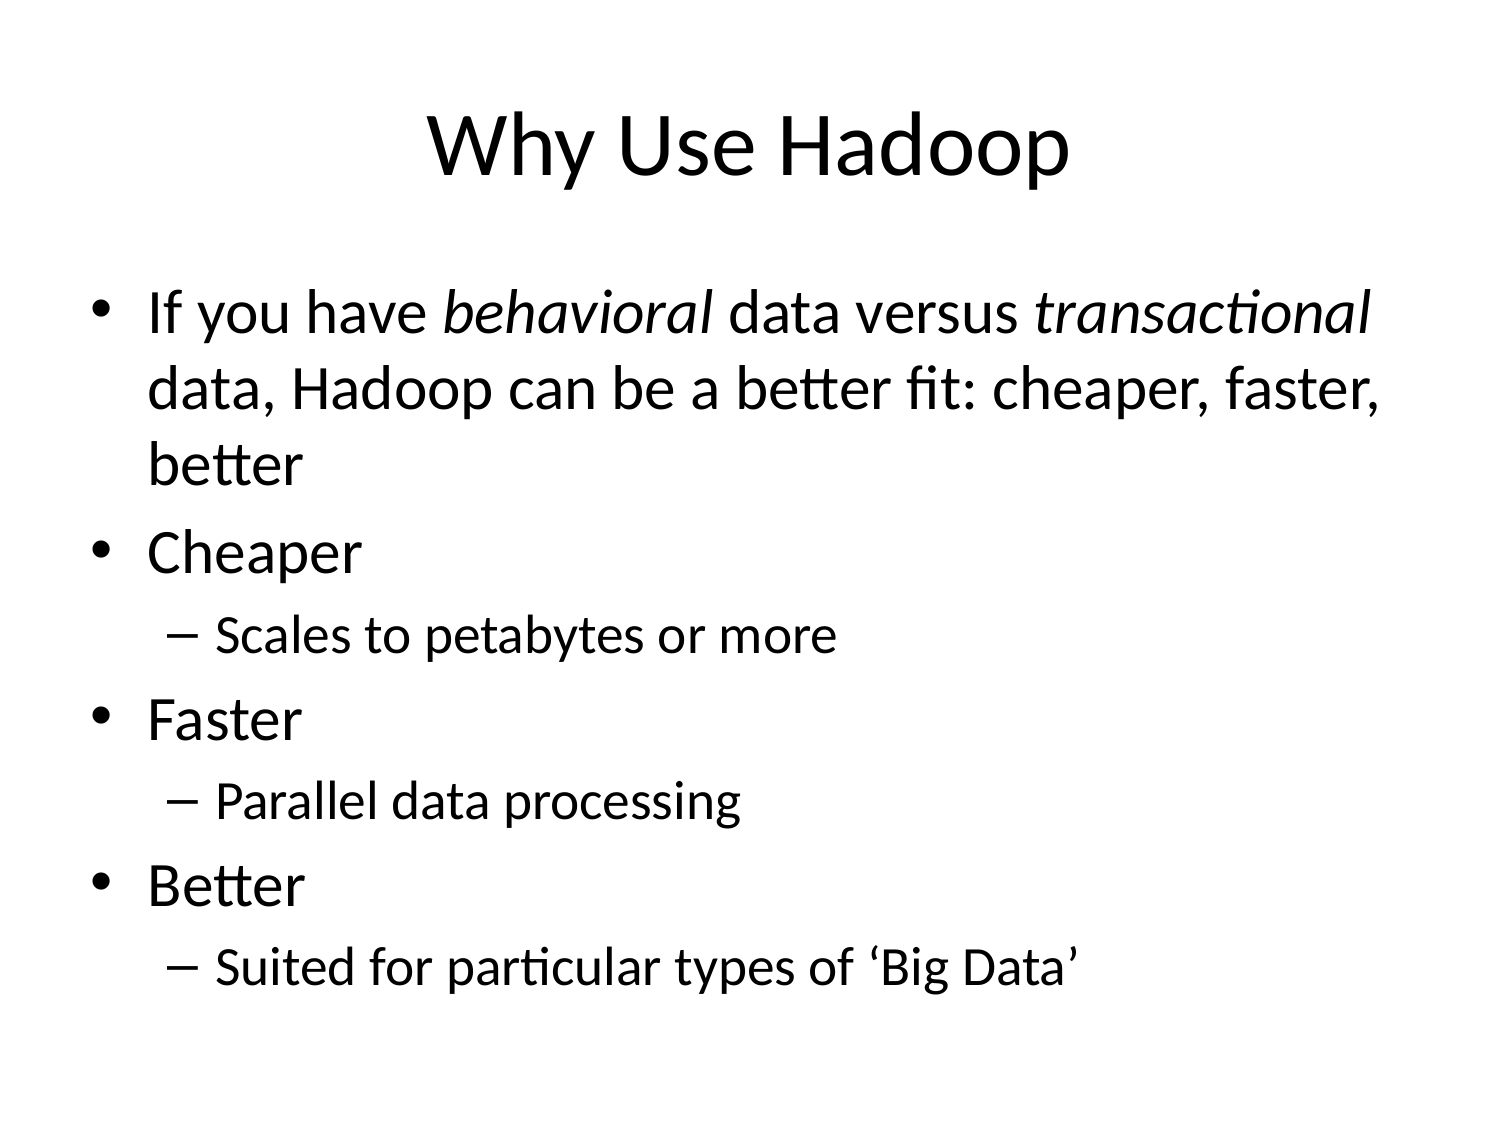

# Why Use Hadoop
If you have behavioral data versus transactional data, Hadoop can be a better fit: cheaper, faster, better
Cheaper
Scales to petabytes or more
Faster
Parallel data processing
Better
Suited for particular types of ‘Big Data’